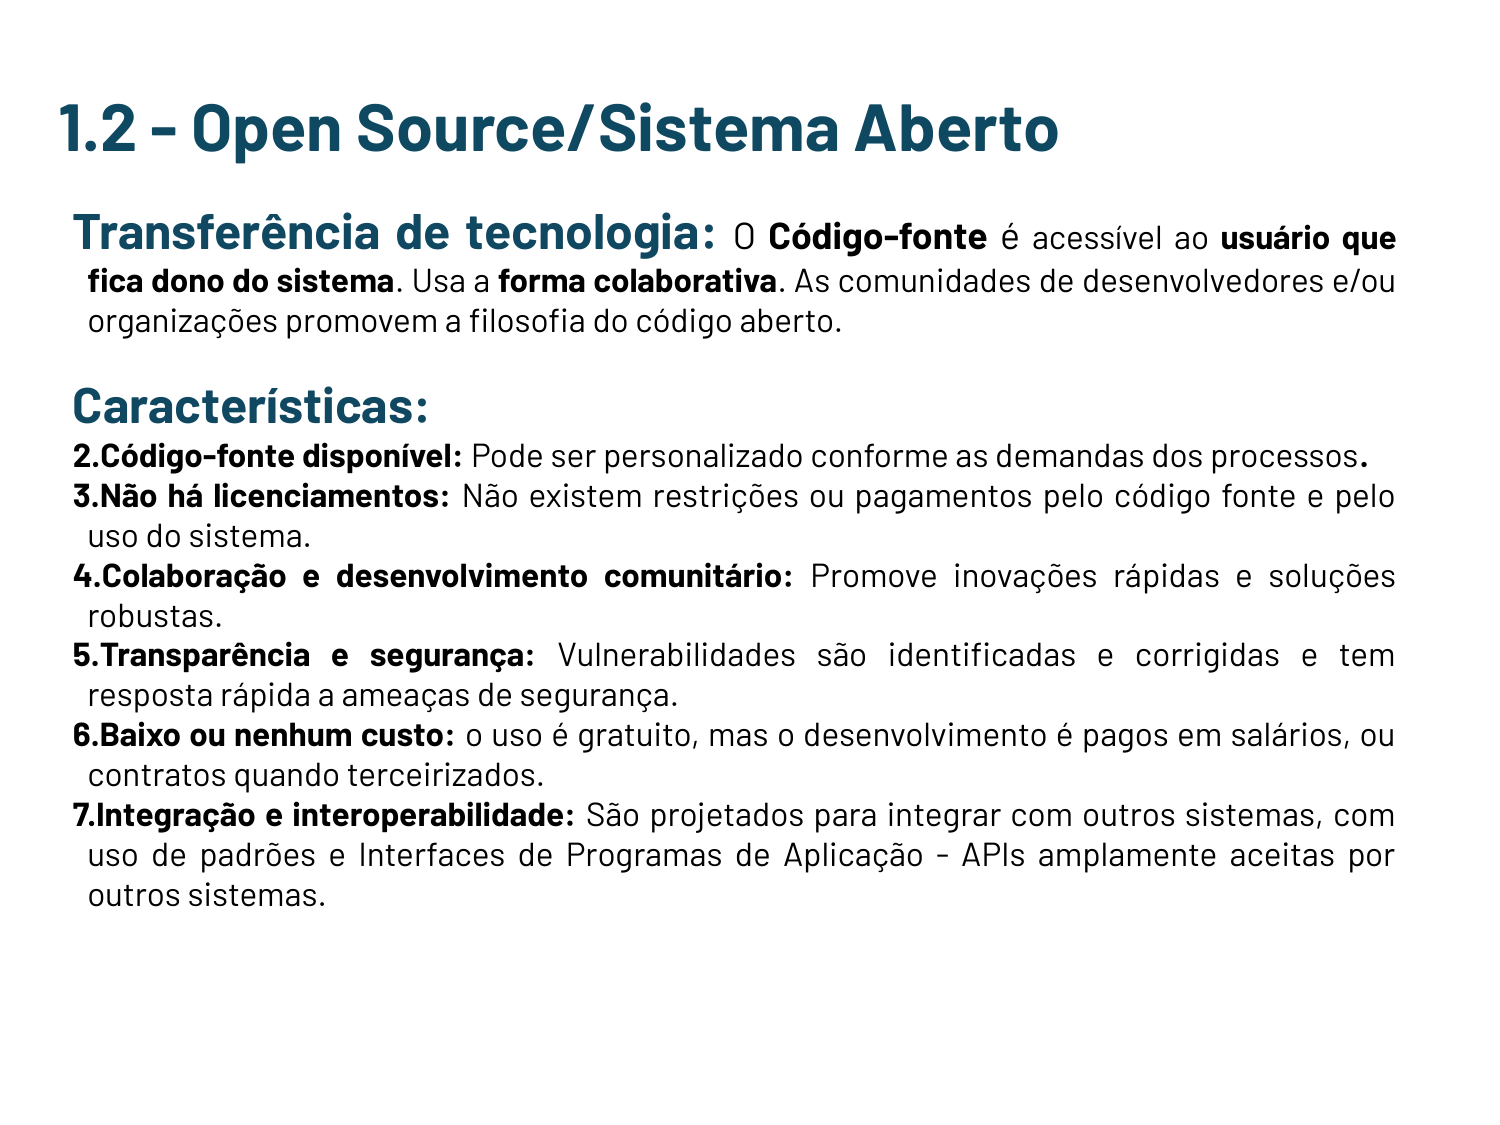

2 - Open Source/Sistema Aberto

Transferência de tecnologia: O Código-fonte é acessível ao usuário que fica dono do sistema. Usa a forma colaborativa. As comunidades de desenvolvedores e/ou organizações promovem a filosofia do código aberto.

Características:
Código-fonte disponível: Pode ser personalizado conforme as demandas dos processos.
Não há licenciamentos: Não existem restrições ou pagamentos pelo código fonte e pelo uso do sistema.
Colaboração e desenvolvimento comunitário: Promove inovações rápidas e soluções robustas.
Transparência e segurança: Vulnerabilidades são identificadas e corrigidas e tem resposta rápida a ameaças de segurança.
Baixo ou nenhum custo: o uso é gratuito, mas o desenvolvimento é pagos em salários, ou contratos quando terceirizados.
Integração e interoperabilidade: São projetados para integrar com outros sistemas, com uso de padrões e Interfaces de Programas de Aplicação - APIs amplamente aceitas por outros sistemas.